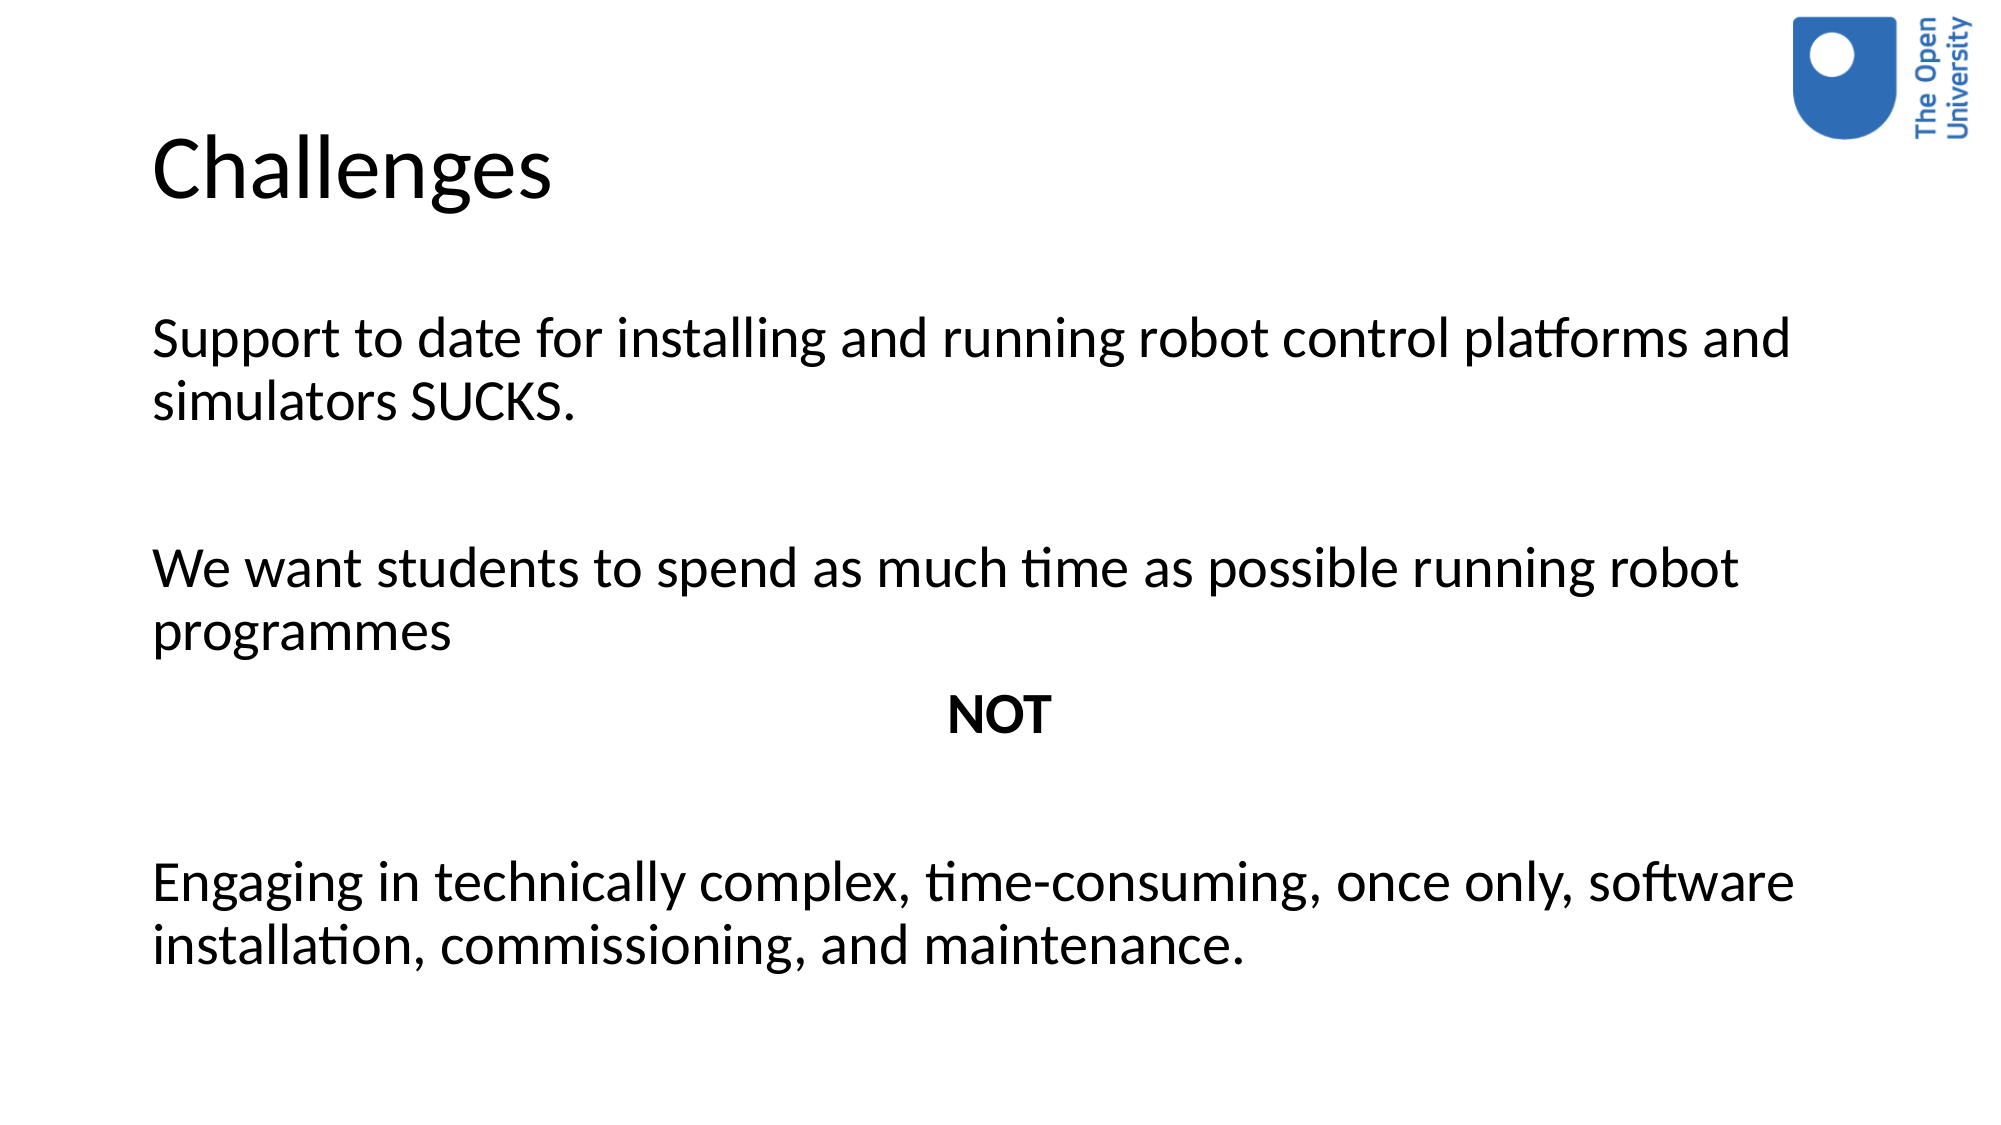

# Challenges
Support to date for installing and running robot control platforms and simulators SUCKS.

We want students to spend as much time as possible running robot programmes
NOT

Engaging in technically complex, time-consuming, once only, software installation, commissioning, and maintenance.